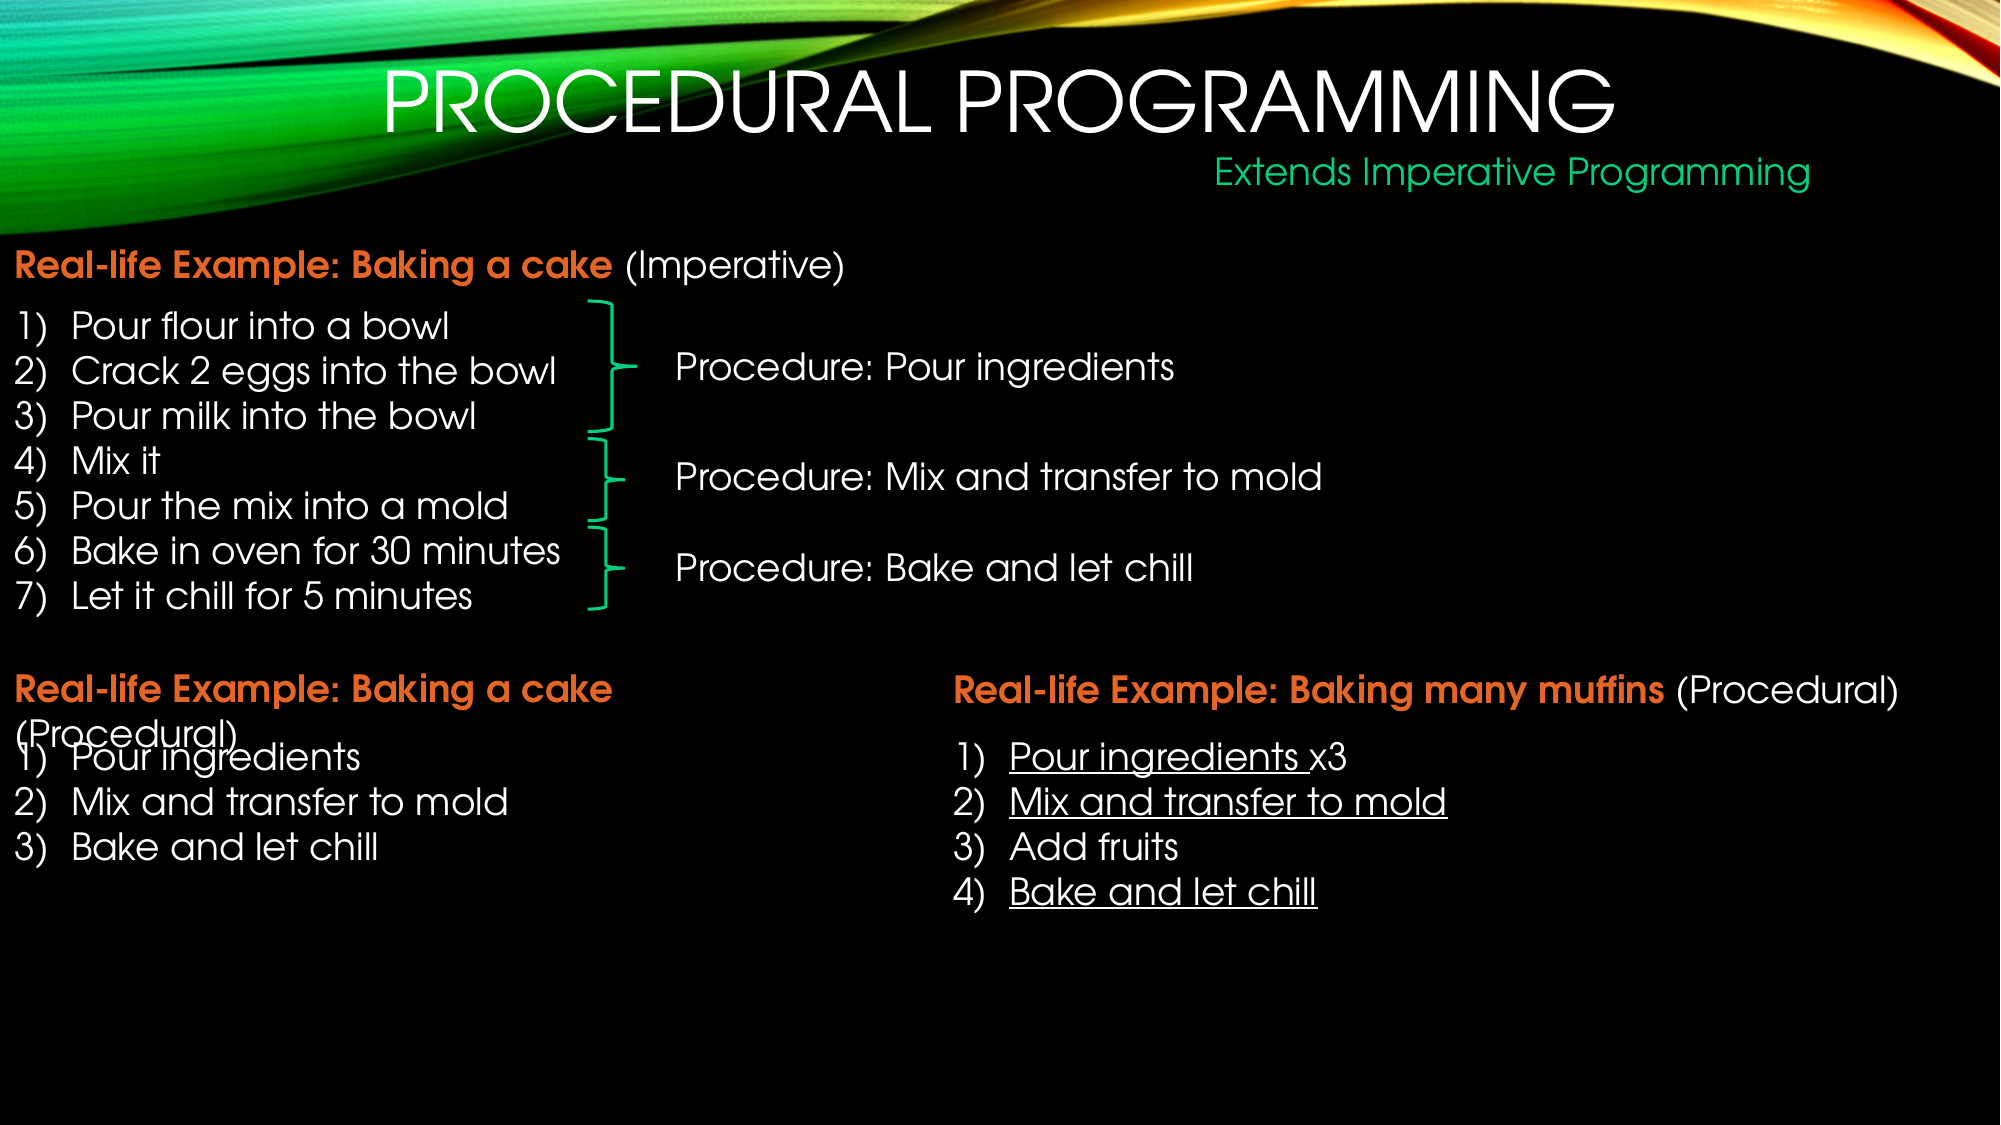

# procedural Programming
Extends Imperative Programming
Real-life Example: Baking a cake (Imperative)
Pour flour into a bowl
Crack 2 eggs into the bowl
Pour milk into the bowl
Mix it
Pour the mix into a mold
Bake in oven for 30 minutes
Let it chill for 5 minutes

Procedure: Pour ingredients

Procedure: Mix and transfer to mold

Procedure: Bake and let chill
Real-life Example: Baking a cake (Procedural)
Real-life Example: Baking many muffins (Procedural)
Pour ingredients
Mix and transfer to mold
Bake and let chill
Pour ingredients x3
Mix and transfer to mold
Add fruits
Bake and let chill